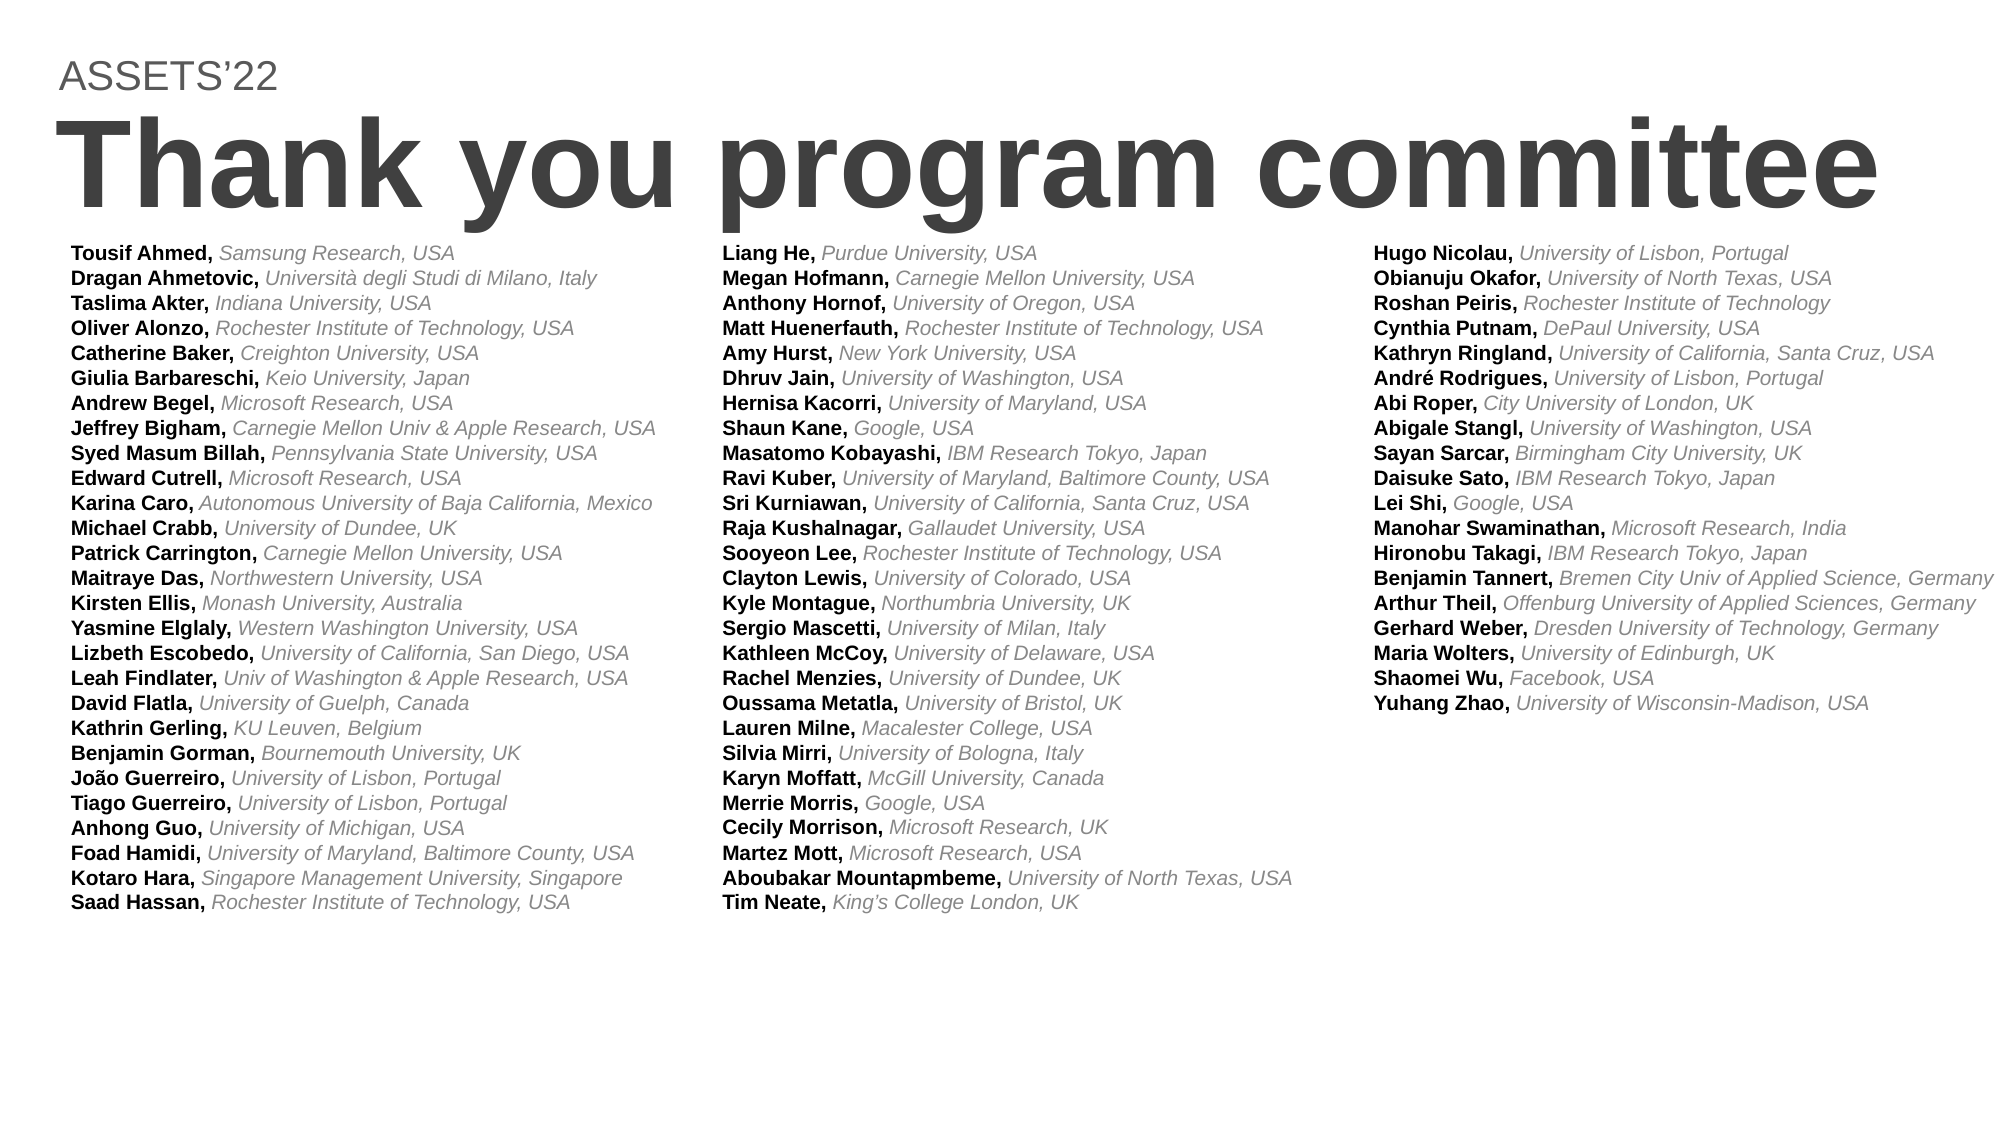

ASSETS’22
# Thank you program committee
Tousif Ahmed, Samsung Research, USA
Dragan Ahmetovic, Università degli Studi di Milano, Italy
Taslima Akter, Indiana University, USA
Oliver Alonzo, Rochester Institute of Technology, USA
Catherine Baker, Creighton University, USA
Giulia Barbareschi, Keio University, Japan
Andrew Begel, Microsoft Research, USA
Jeffrey Bigham, Carnegie Mellon Univ & Apple Research, USA
Syed Masum Billah, Pennsylvania State University, USA
Edward Cutrell, Microsoft Research, USA
Karina Caro, Autonomous University of Baja California, Mexico
Michael Crabb, University of Dundee, UK
Patrick Carrington, Carnegie Mellon University, USA
Maitraye Das, Northwestern University, USA
Kirsten Ellis, Monash University, Australia
Yasmine Elglaly, Western Washington University, USA
Lizbeth Escobedo, University of California, San Diego, USA
Leah Findlater, Univ of Washington & Apple Research, USA
David Flatla, University of Guelph, Canada
Kathrin Gerling, KU Leuven, Belgium
Benjamin Gorman, Bournemouth University, UK
João Guerreiro, University of Lisbon, Portugal
Tiago Guerreiro, University of Lisbon, Portugal
Anhong Guo, University of Michigan, USA
Foad Hamidi, University of Maryland, Baltimore County, USA
Kotaro Hara, Singapore Management University, Singapore
Saad Hassan, Rochester Institute of Technology, USA
Liang He, Purdue University, USA
Megan Hofmann, Carnegie Mellon University, USA
Anthony Hornof, University of Oregon, USA
Matt Huenerfauth, Rochester Institute of Technology, USA
Amy Hurst, New York University, USA
Dhruv Jain, University of Washington, USA
Hernisa Kacorri, University of Maryland, USA
Shaun Kane, Google, USA
Masatomo Kobayashi, IBM Research Tokyo, Japan
Ravi Kuber, University of Maryland, Baltimore County, USA
Sri Kurniawan, University of California, Santa Cruz, USA
Raja Kushalnagar, Gallaudet University, USA
Sooyeon Lee, Rochester Institute of Technology, USA
Clayton Lewis, University of Colorado, USA
Kyle Montague, Northumbria University, UK
Sergio Mascetti, University of Milan, Italy
Kathleen McCoy, University of Delaware, USA
Rachel Menzies, University of Dundee, UK
Oussama Metatla, University of Bristol, UK
Lauren Milne, Macalester College, USA
Silvia Mirri, University of Bologna, Italy
Karyn Moffatt, McGill University, Canada
Merrie Morris, Google, USA
Cecily Morrison, Microsoft Research, UK
Martez Mott, Microsoft Research, USA
Aboubakar Mountapmbeme, University of North Texas, USA
Tim Neate, King’s College London, UK
Hugo Nicolau, University of Lisbon, Portugal
Obianuju Okafor, University of North Texas, USA
Roshan Peiris, Rochester Institute of Technology
Cynthia Putnam, DePaul University, USA
Kathryn Ringland, University of California, Santa Cruz, USA
André Rodrigues, University of Lisbon, Portugal
Abi Roper, City University of London, UK
Abigale Stangl, University of Washington, USA
Sayan Sarcar, Birmingham City University, UK
Daisuke Sato, IBM Research Tokyo, Japan
Lei Shi, Google, USA
Manohar Swaminathan, Microsoft Research, India
Hironobu Takagi, IBM Research Tokyo, Japan
Benjamin Tannert, Bremen City Univ of Applied Science, Germany
Arthur Theil, Offenburg University of Applied Sciences, Germany
Gerhard Weber, Dresden University of Technology, Germany
Maria Wolters, University of Edinburgh, UK
Shaomei Wu, Facebook, USA
Yuhang Zhao, University of Wisconsin-Madison, USA